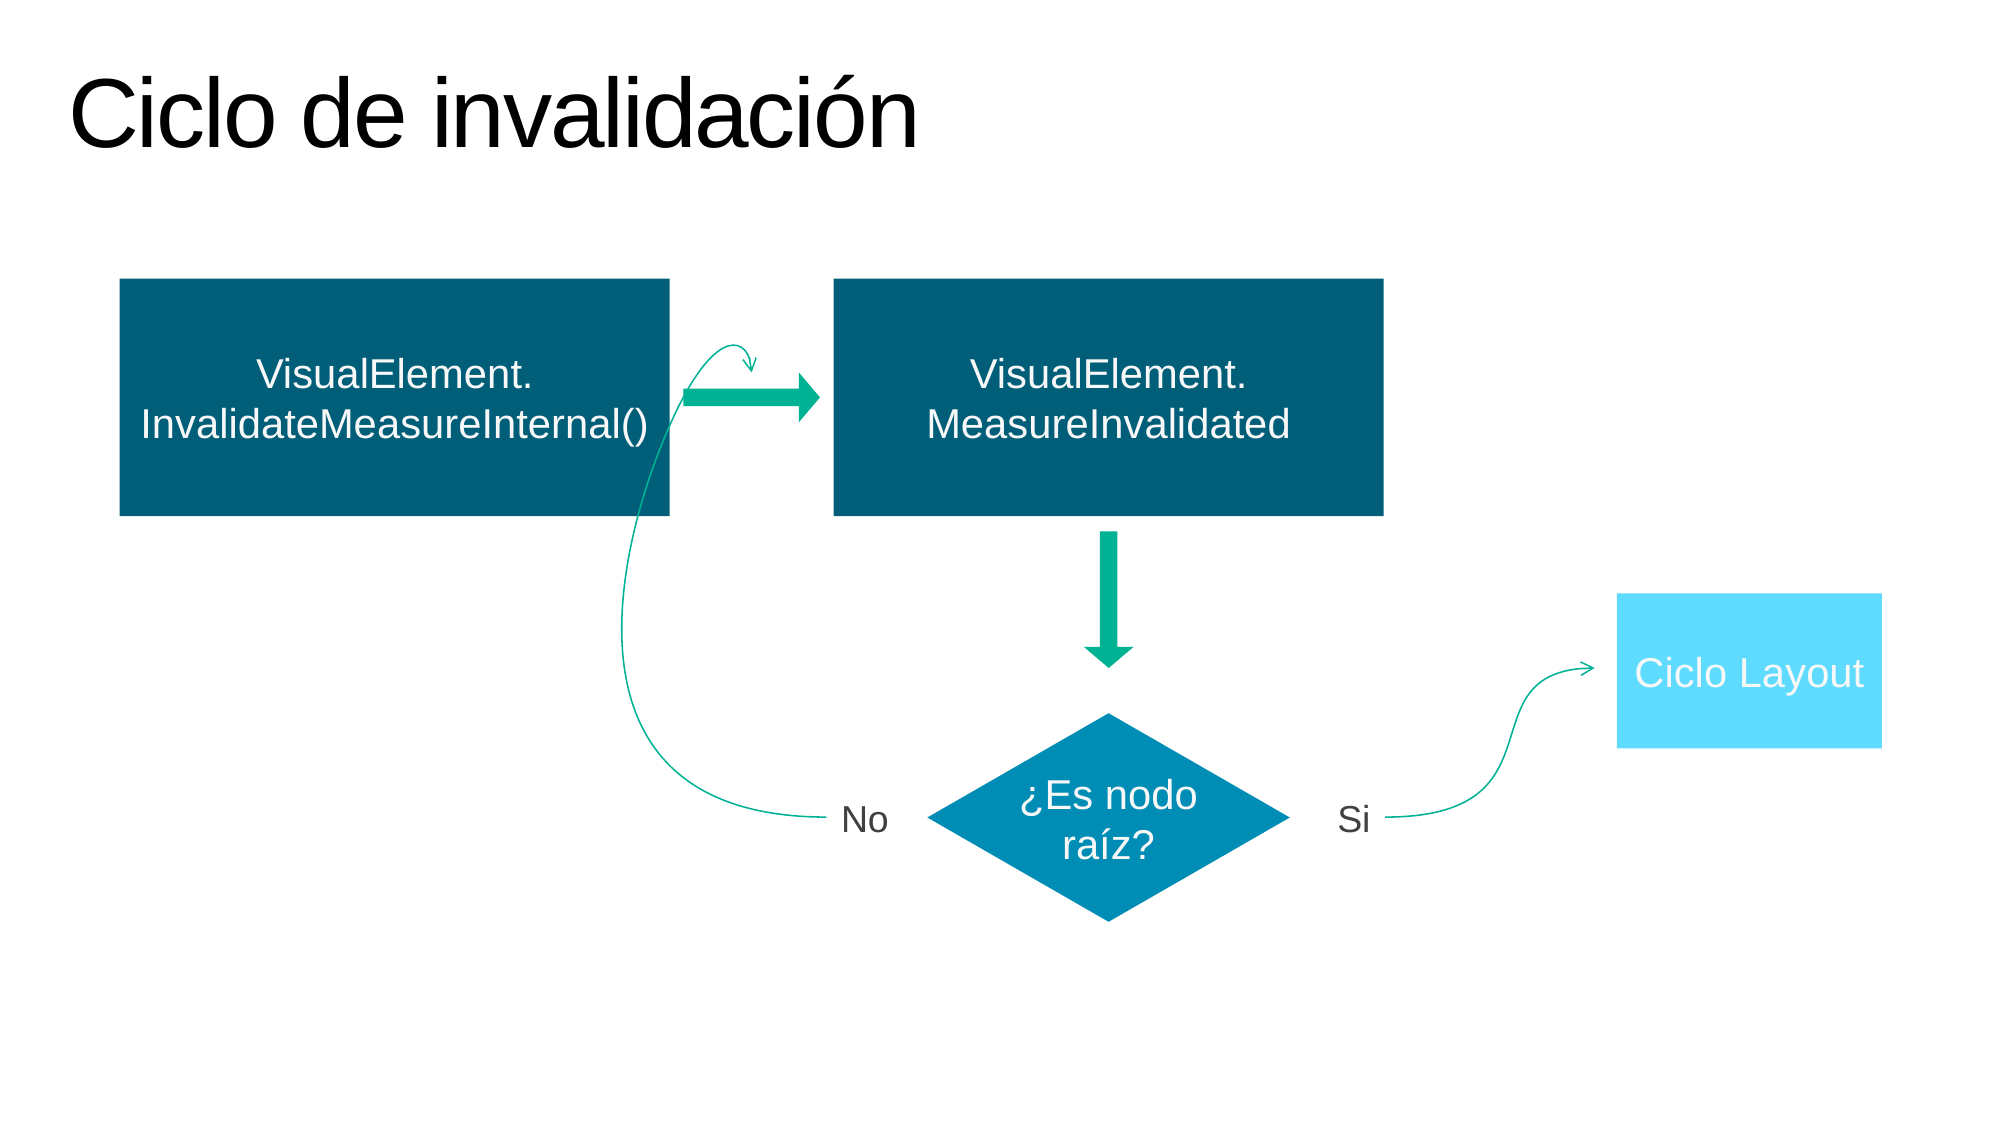

# Ciclo de invalidación
VisualElement.
InvalidateMeasureInternal()
VisualElement.
MeasureInvalidated

Ciclo Layout
¿Es nodo raíz?
No
Si